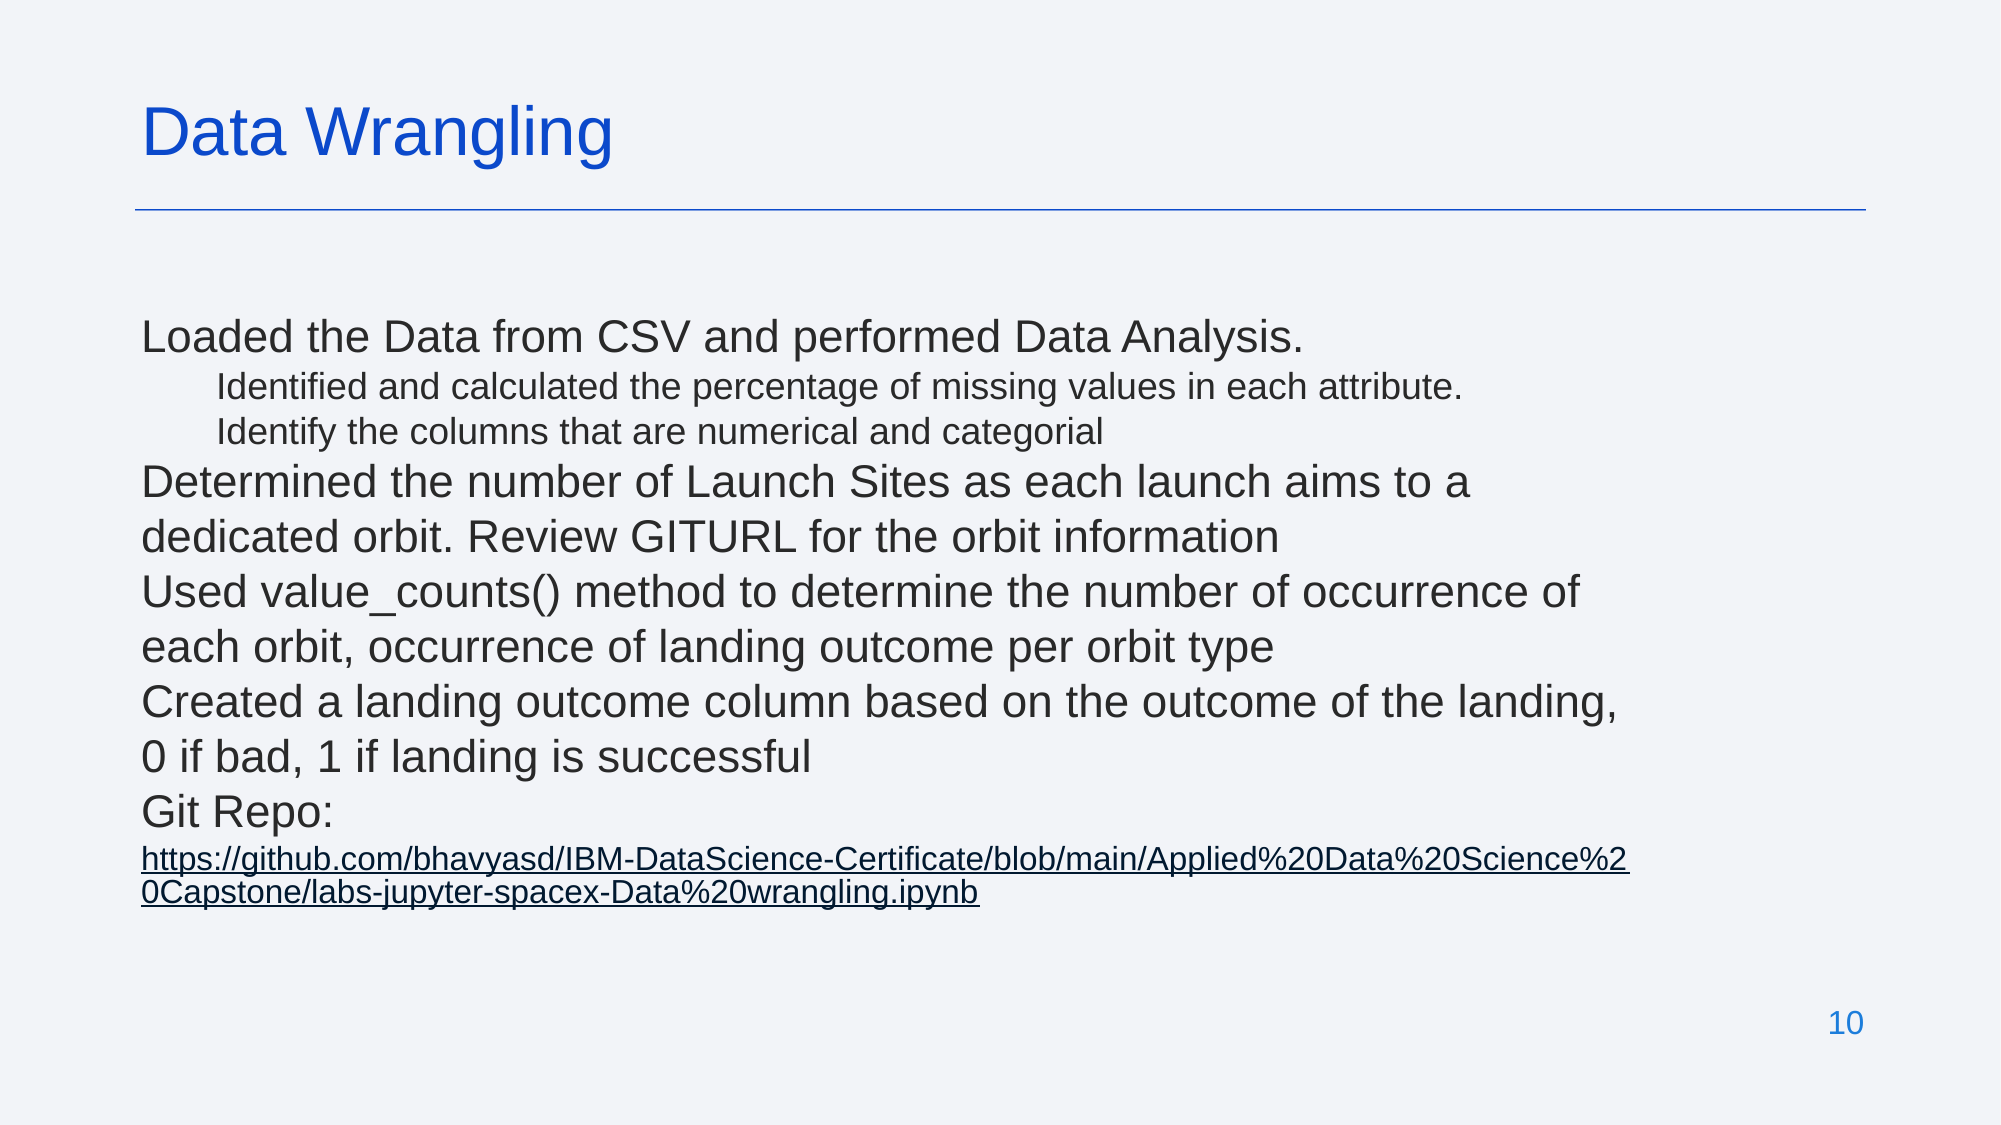

Data Wrangling
Loaded the Data from CSV and performed Data Analysis.
Identified and calculated the percentage of missing values in each attribute.
Identify the columns that are numerical and categorial
Determined the number of Launch Sites as each launch aims to a dedicated orbit. Review GITURL for the orbit information
Used value_counts() method to determine the number of occurrence of each orbit, occurrence of landing outcome per orbit type
Created a landing outcome column based on the outcome of the landing, 0 if bad, 1 if landing is successful
Git Repo: https://github.com/bhavyasd/IBM-DataScience-Certificate/blob/main/Applied%20Data%20Science%20Capstone/labs-jupyter-spacex-Data%20wrangling.ipynb

10